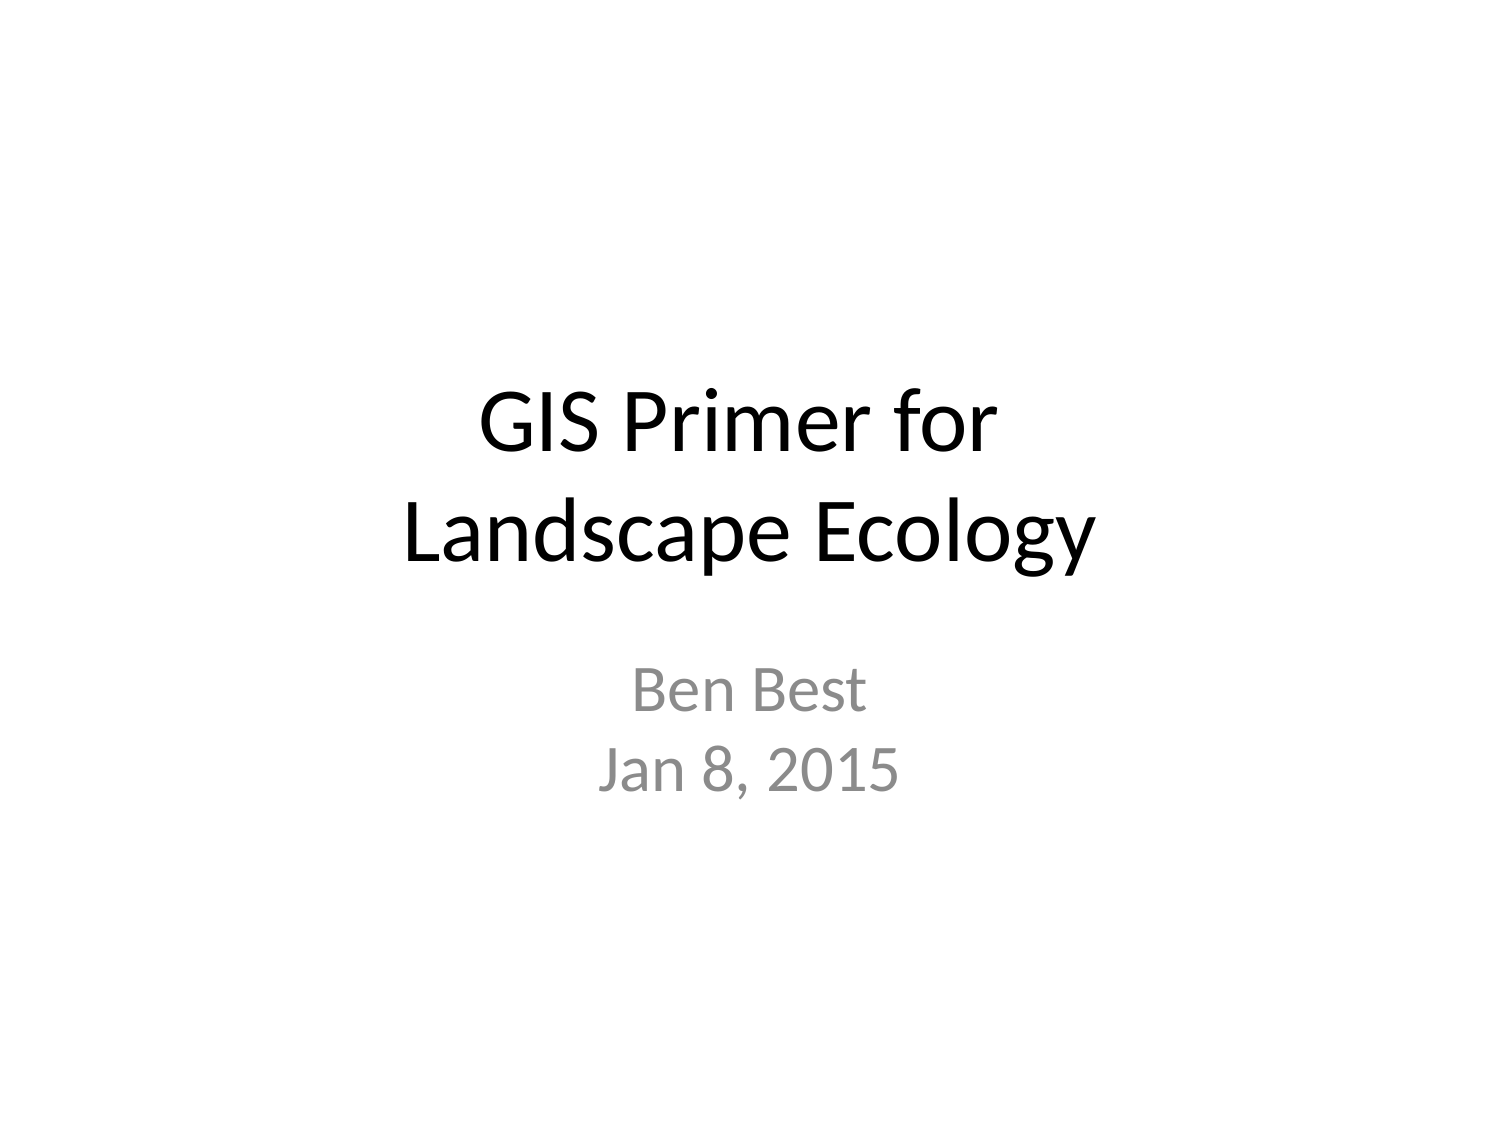

# GIS Primer for Landscape Ecology
Ben Best
Jan 8, 2015